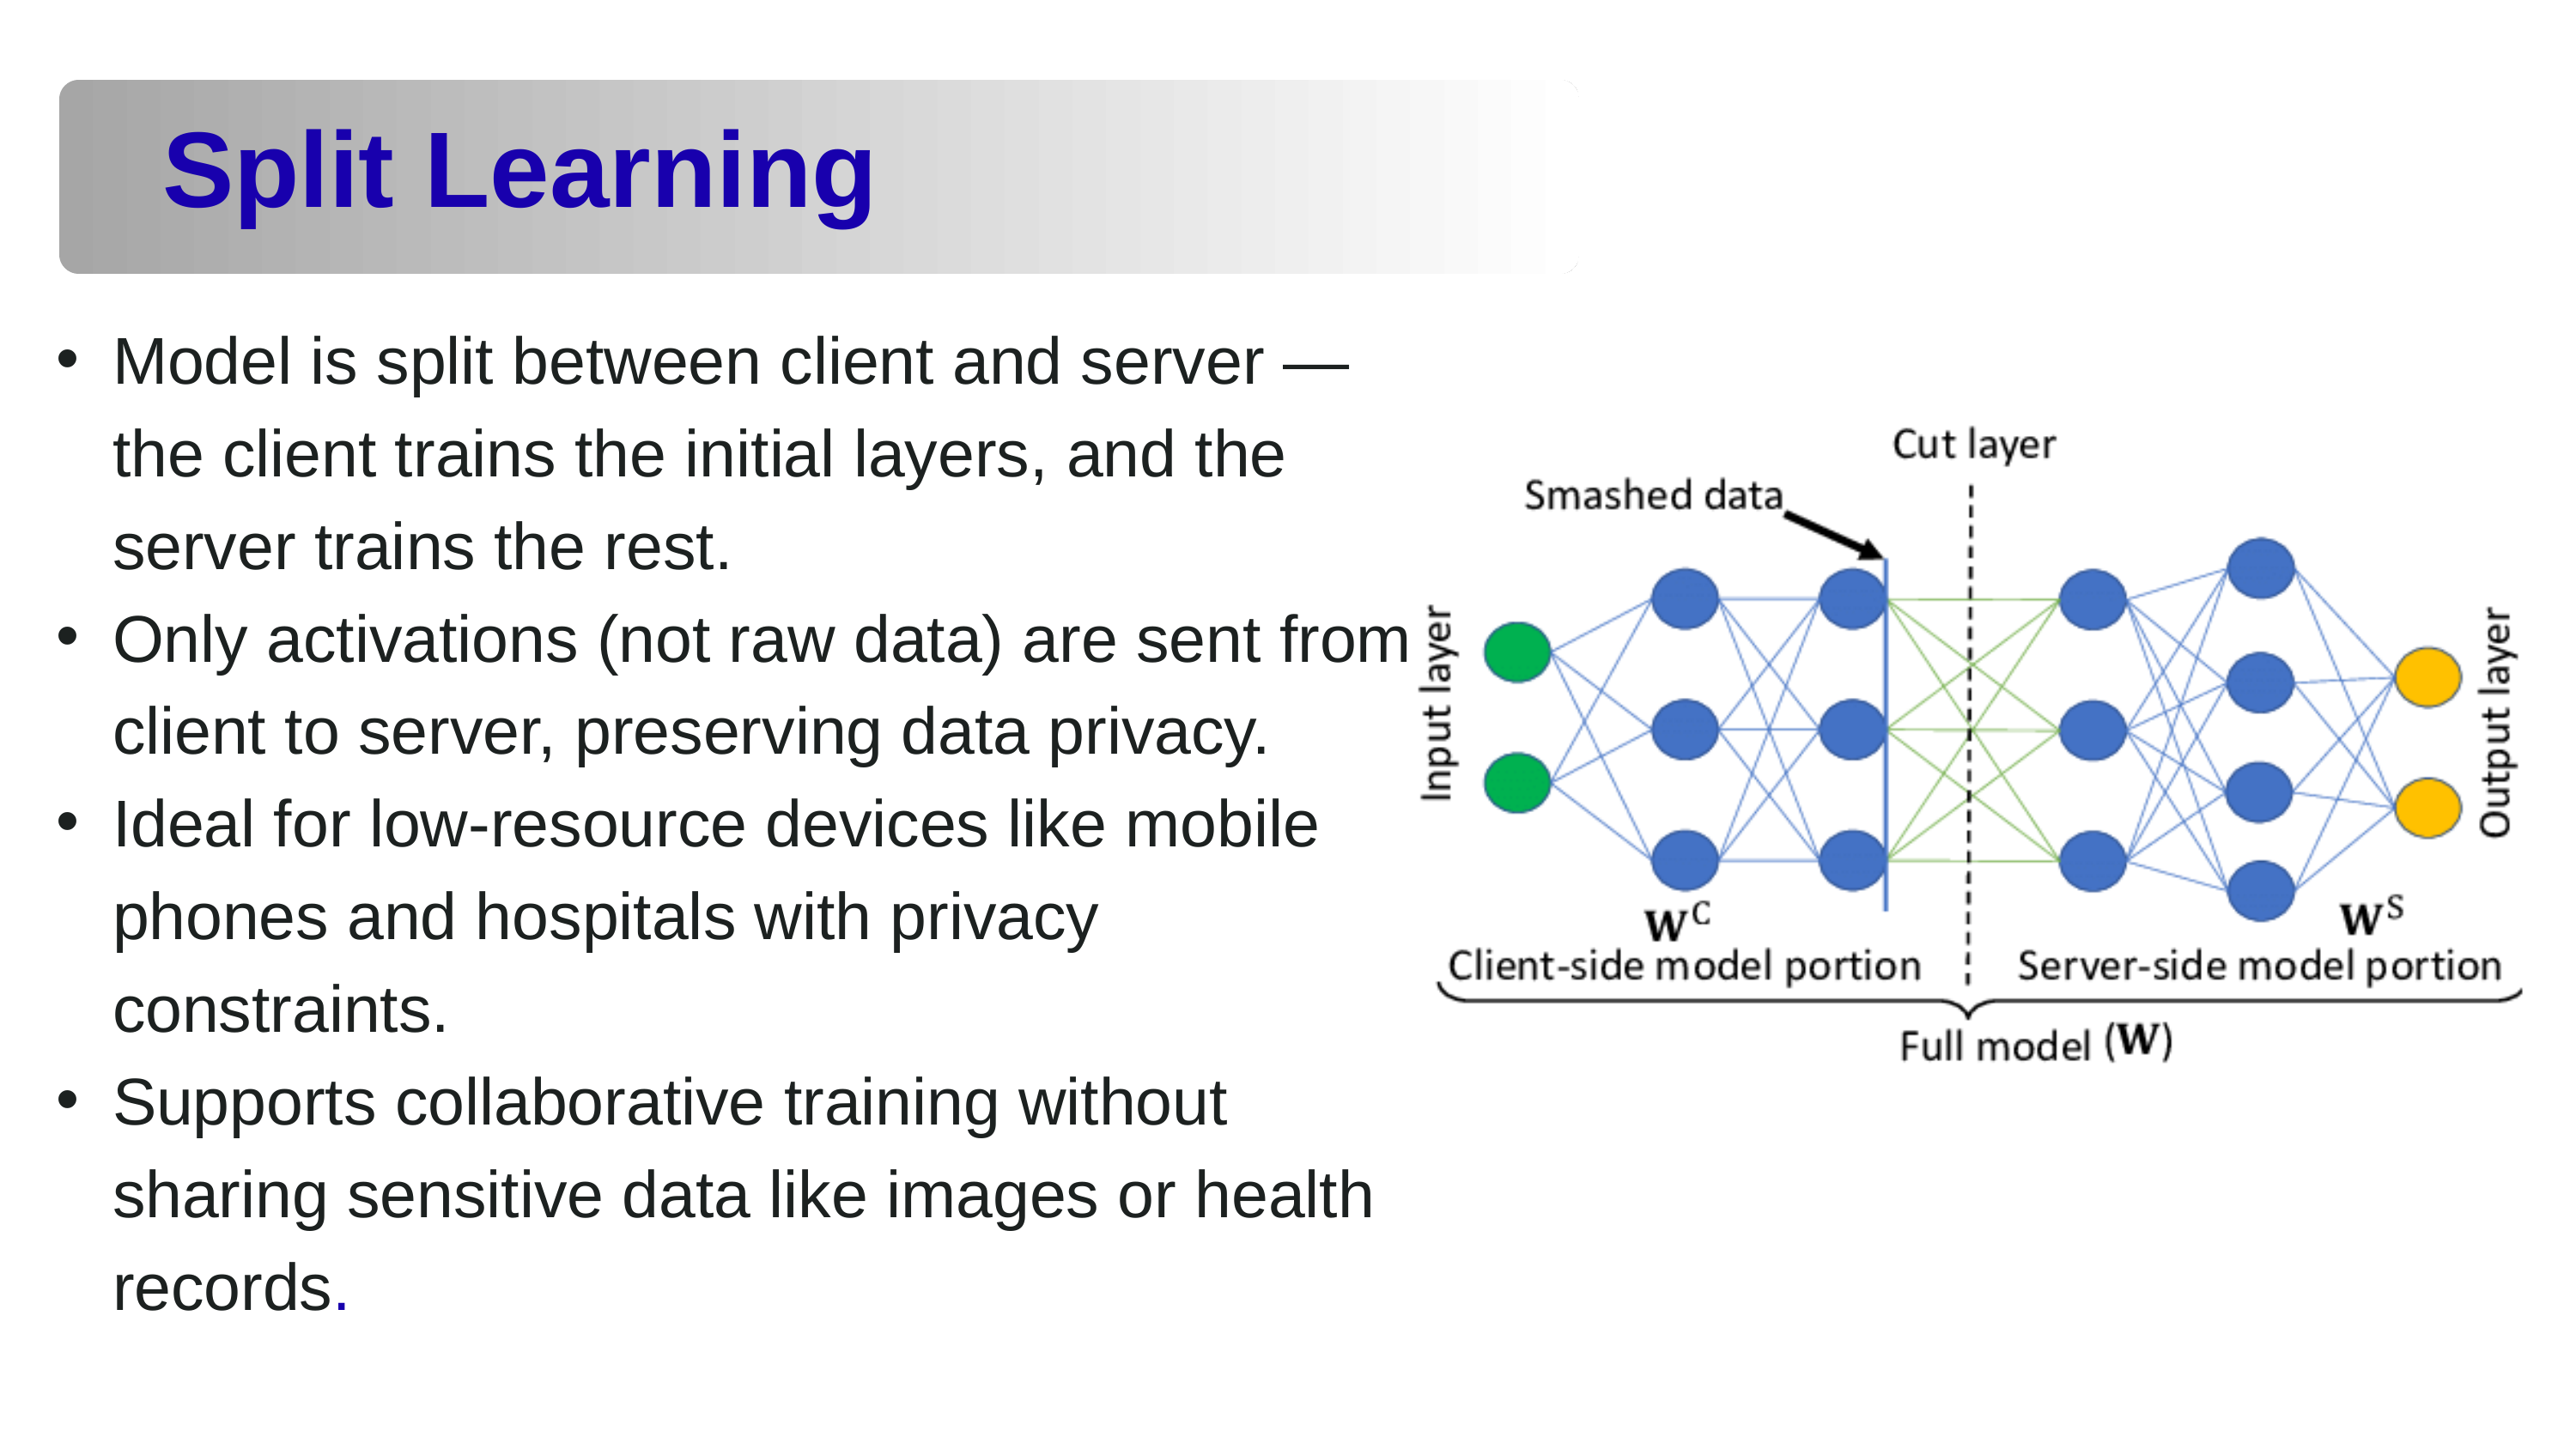

Split Learning

Model is split between client and server — the client trains the initial layers, and the server trains the rest.
Only activations (not raw data) are sent from client to server, preserving data privacy.
Ideal for low-resource devices like mobile phones and hospitals with privacy constraints.
Supports collaborative training without sharing sensitive data like images or health records.